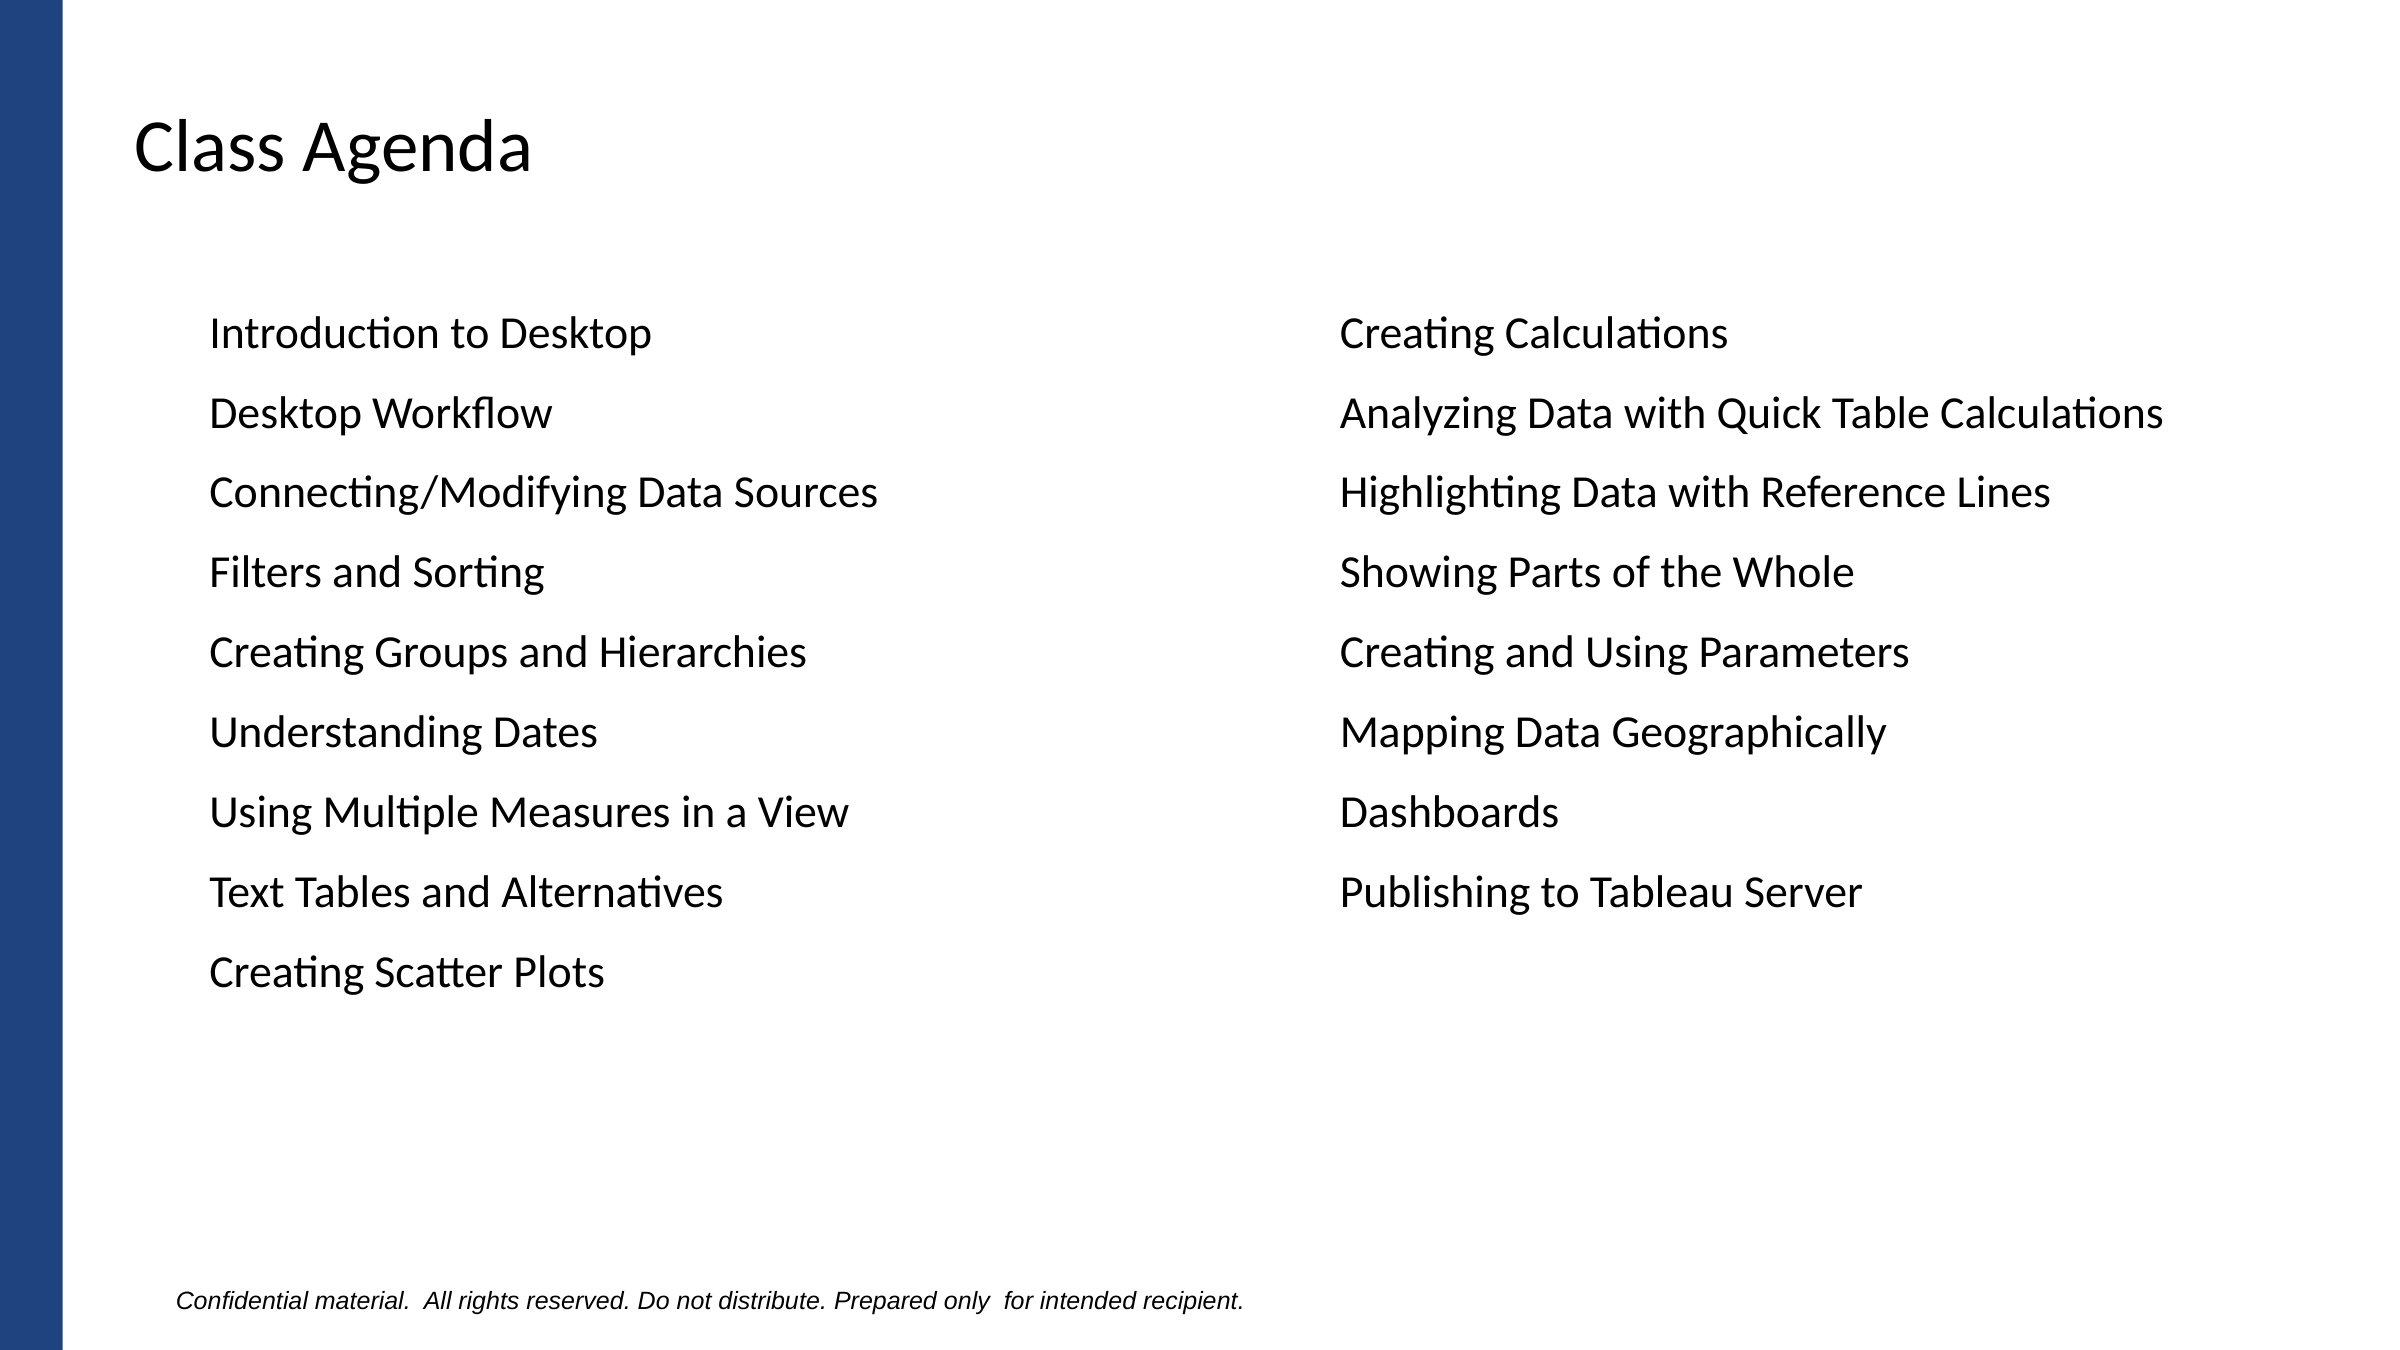

Class Agenda
Introduction to Desktop
Desktop Workflow
Connecting/Modifying Data Sources
Filters and Sorting
Creating Groups and Hierarchies
Understanding Dates
Using Multiple Measures in a View
Text Tables and Alternatives
Creating Scatter Plots

Creating Calculations
Analyzing Data with Quick Table Calculations
Highlighting Data with Reference Lines
Showing Parts of the Whole
Creating and Using Parameters
Mapping Data Geographically
Dashboards
Publishing to Tableau Server